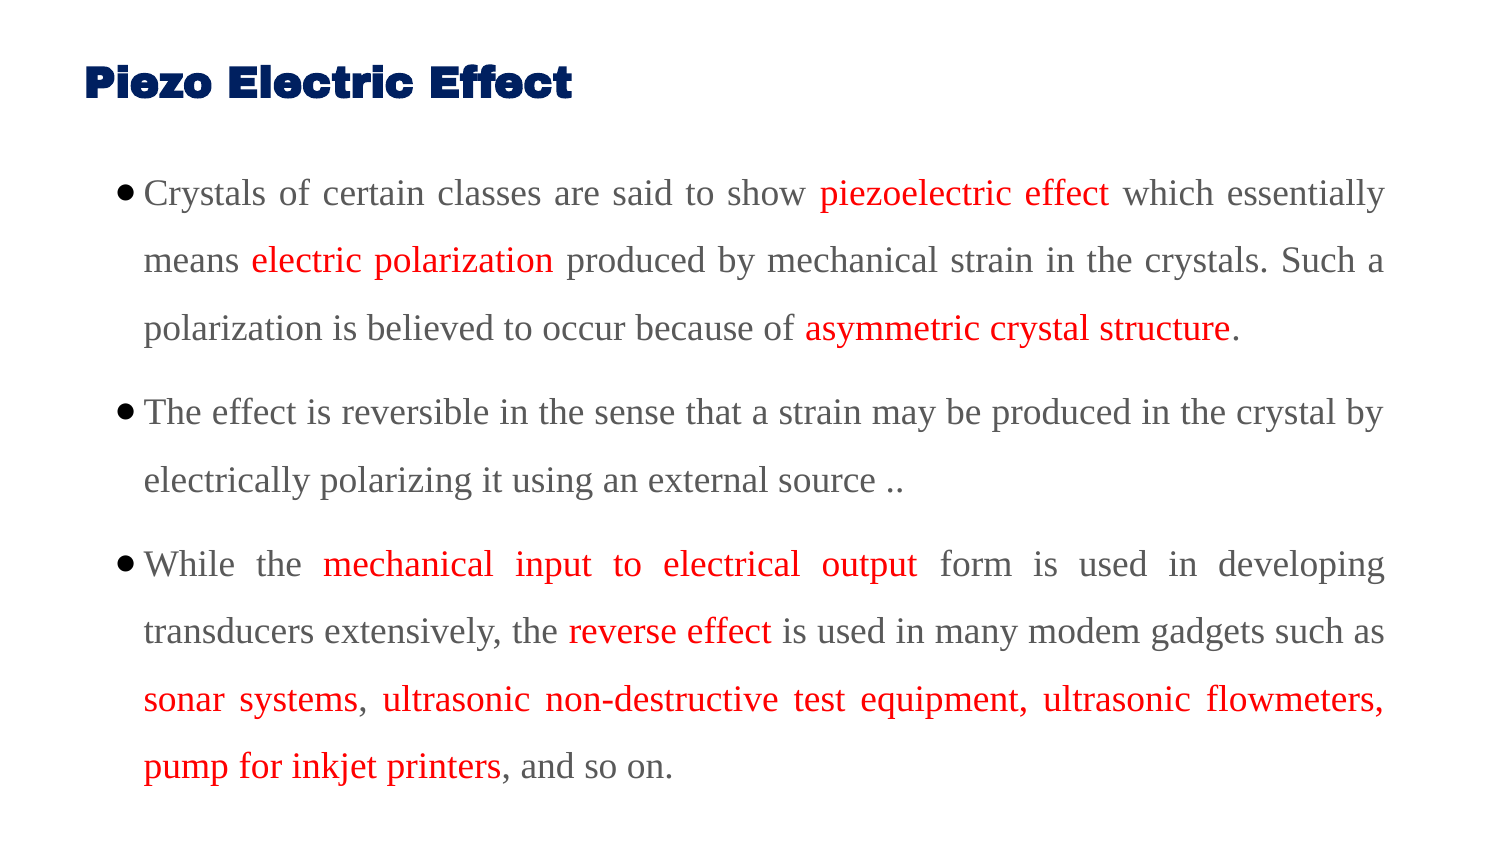

# Piezo Electric Effect
Crystals of certain classes are said to show piezoelectric effect which essentially means electric polarization produced by mechanical strain in the crystals. Such a polarization is believed to occur because of asymmetric crystal structure.
The effect is reversible in the sense that a strain may be produced in the crystal by electrically polarizing it using an external source ..
While the mechanical input to electrical output form is used in developing transducers extensively, the reverse effect is used in many modem gadgets such as sonar systems, ultrasonic non-destructive test equipment, ultrasonic flowmeters, pump for inkjet printers, and so on.